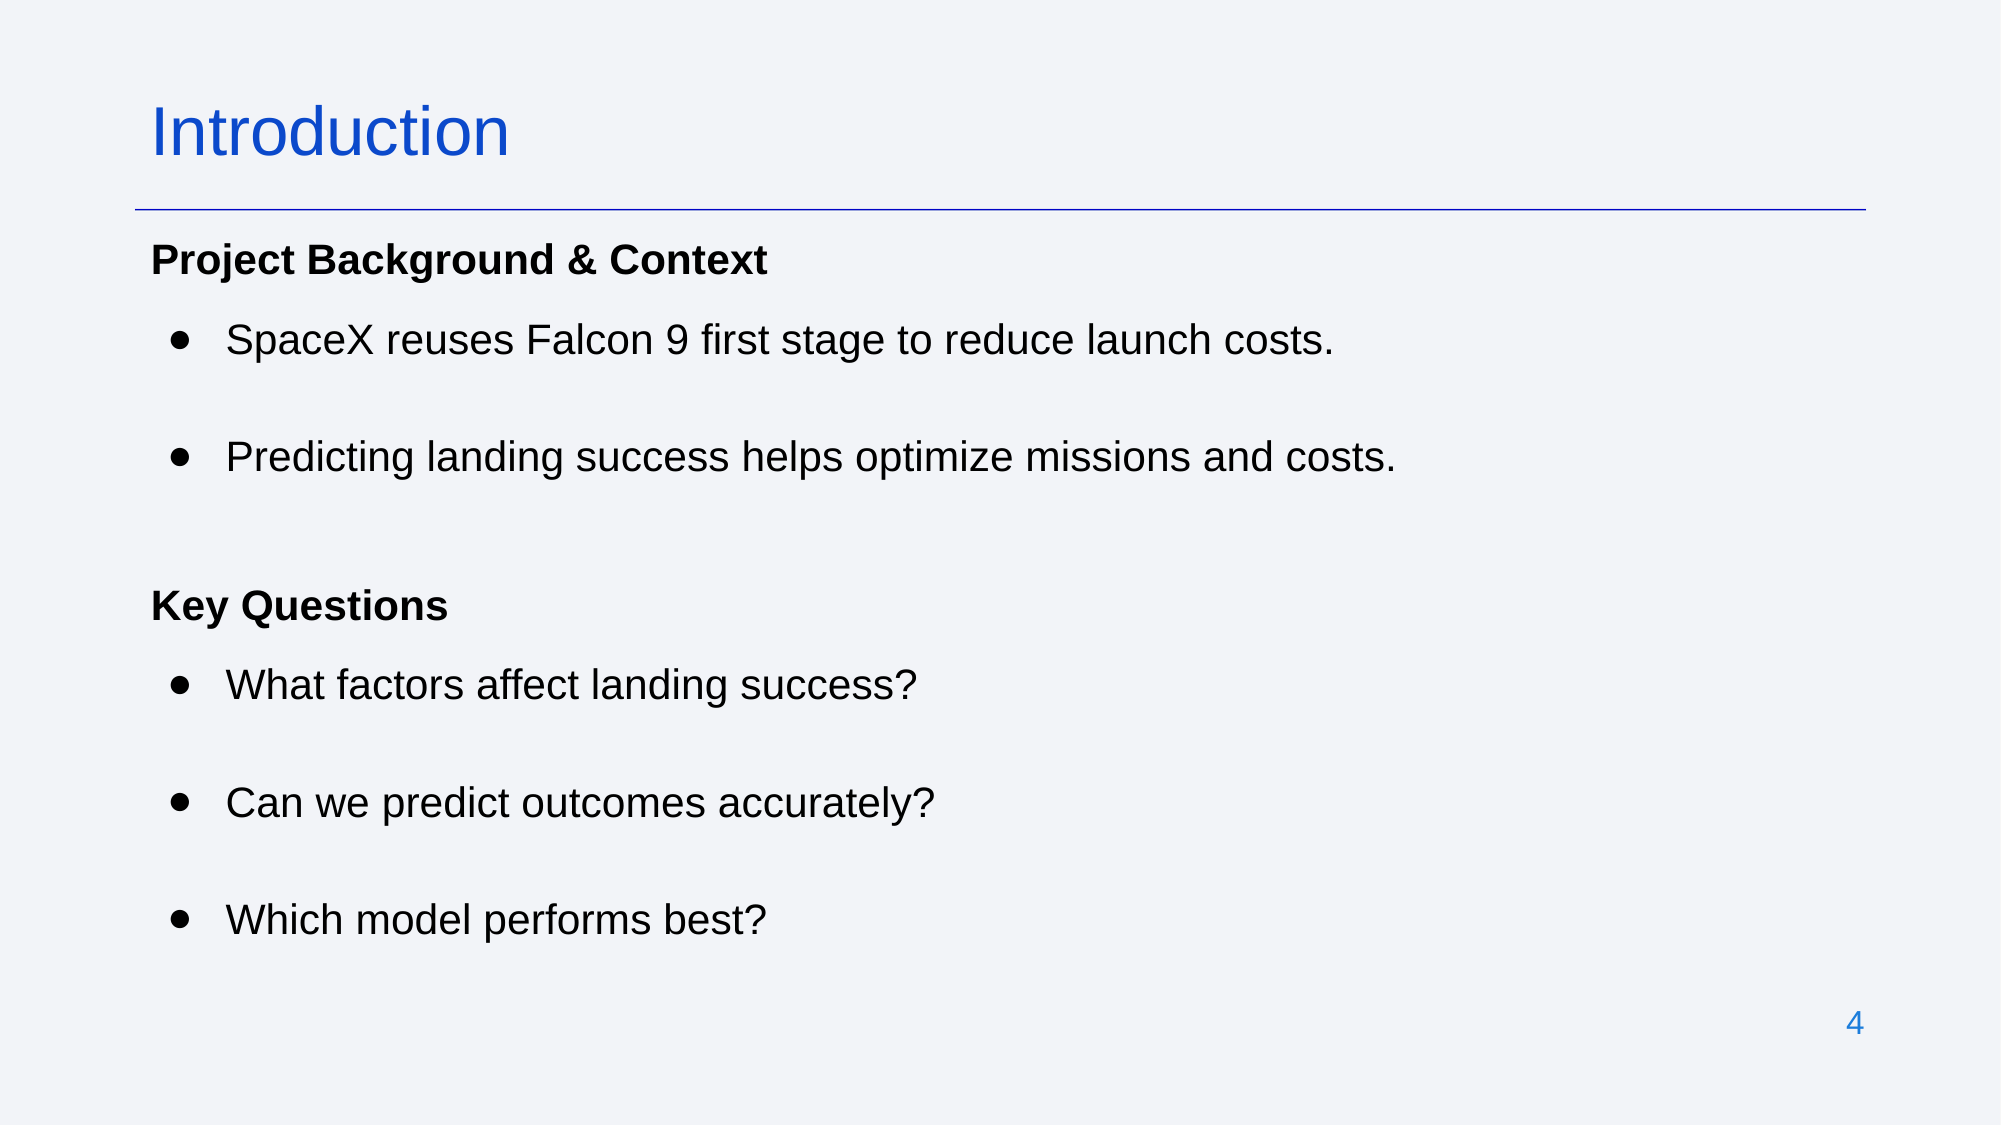

Introduction
Project Background & Context
SpaceX reuses Falcon 9 first stage to reduce launch costs.
Predicting landing success helps optimize missions and costs.
Key Questions
What factors affect landing success?
Can we predict outcomes accurately?
Which model performs best?

4